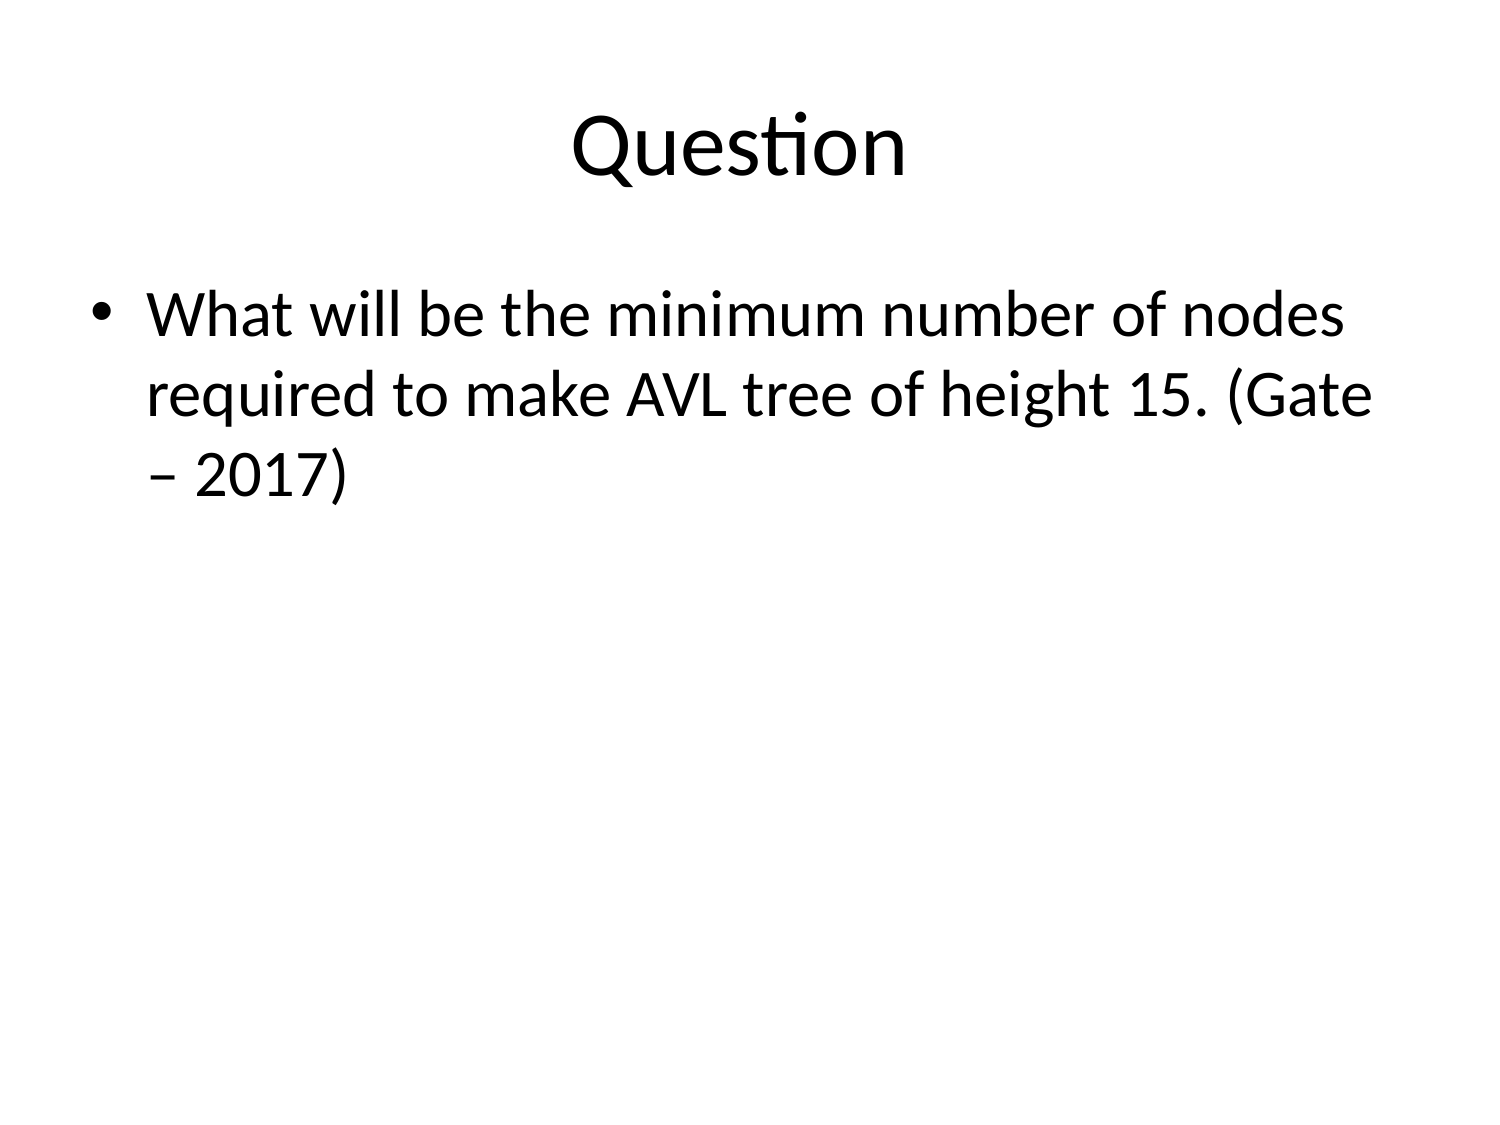

# Question
What will be the minimum number of nodes required to make AVL tree of height 15. (Gate – 2017)